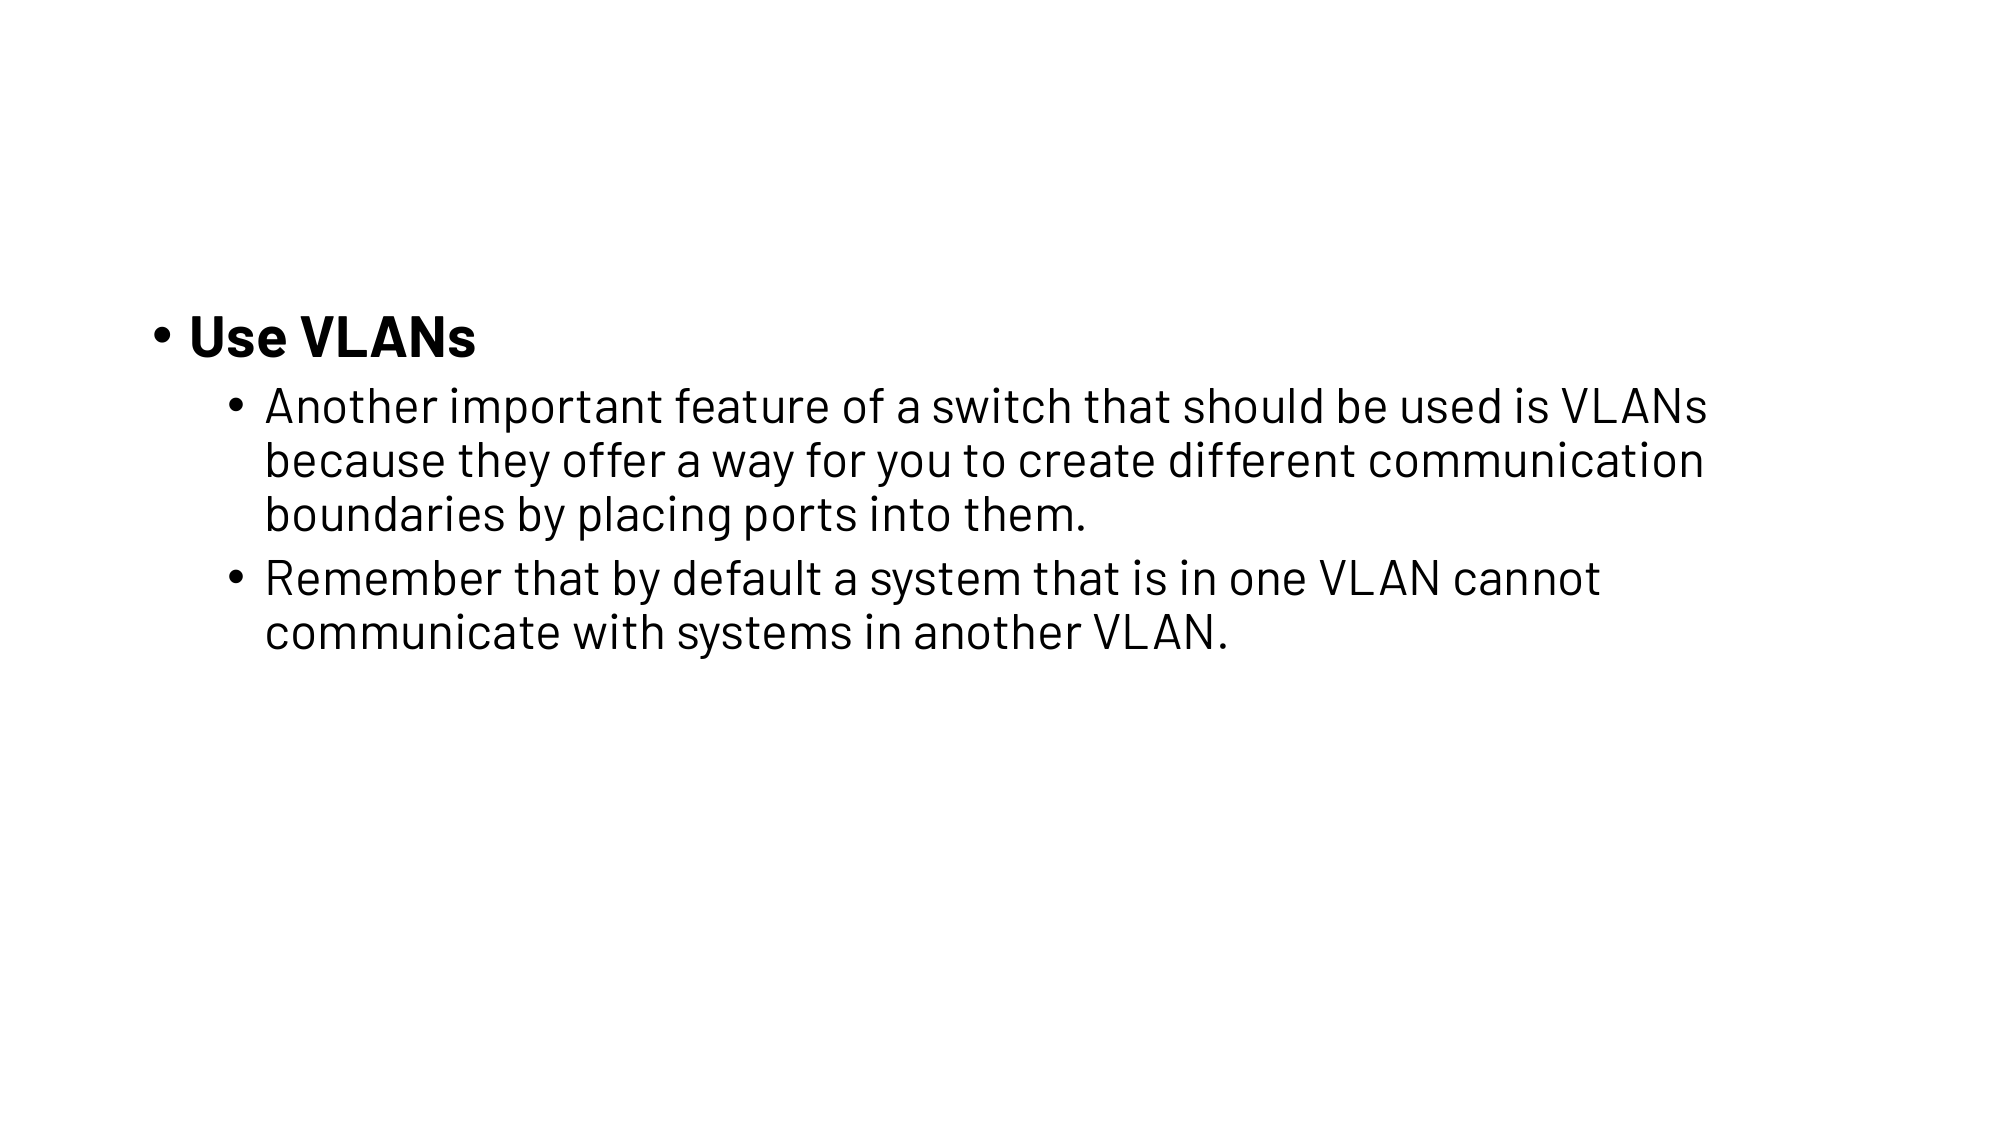

#
Use VLANs
Another important feature of a switch that should be used is VLANs because they offer a way for you to create different communication boundaries by placing ports into them.
Remember that by default a system that is in one VLAN cannot communicate with systems in another VLAN.